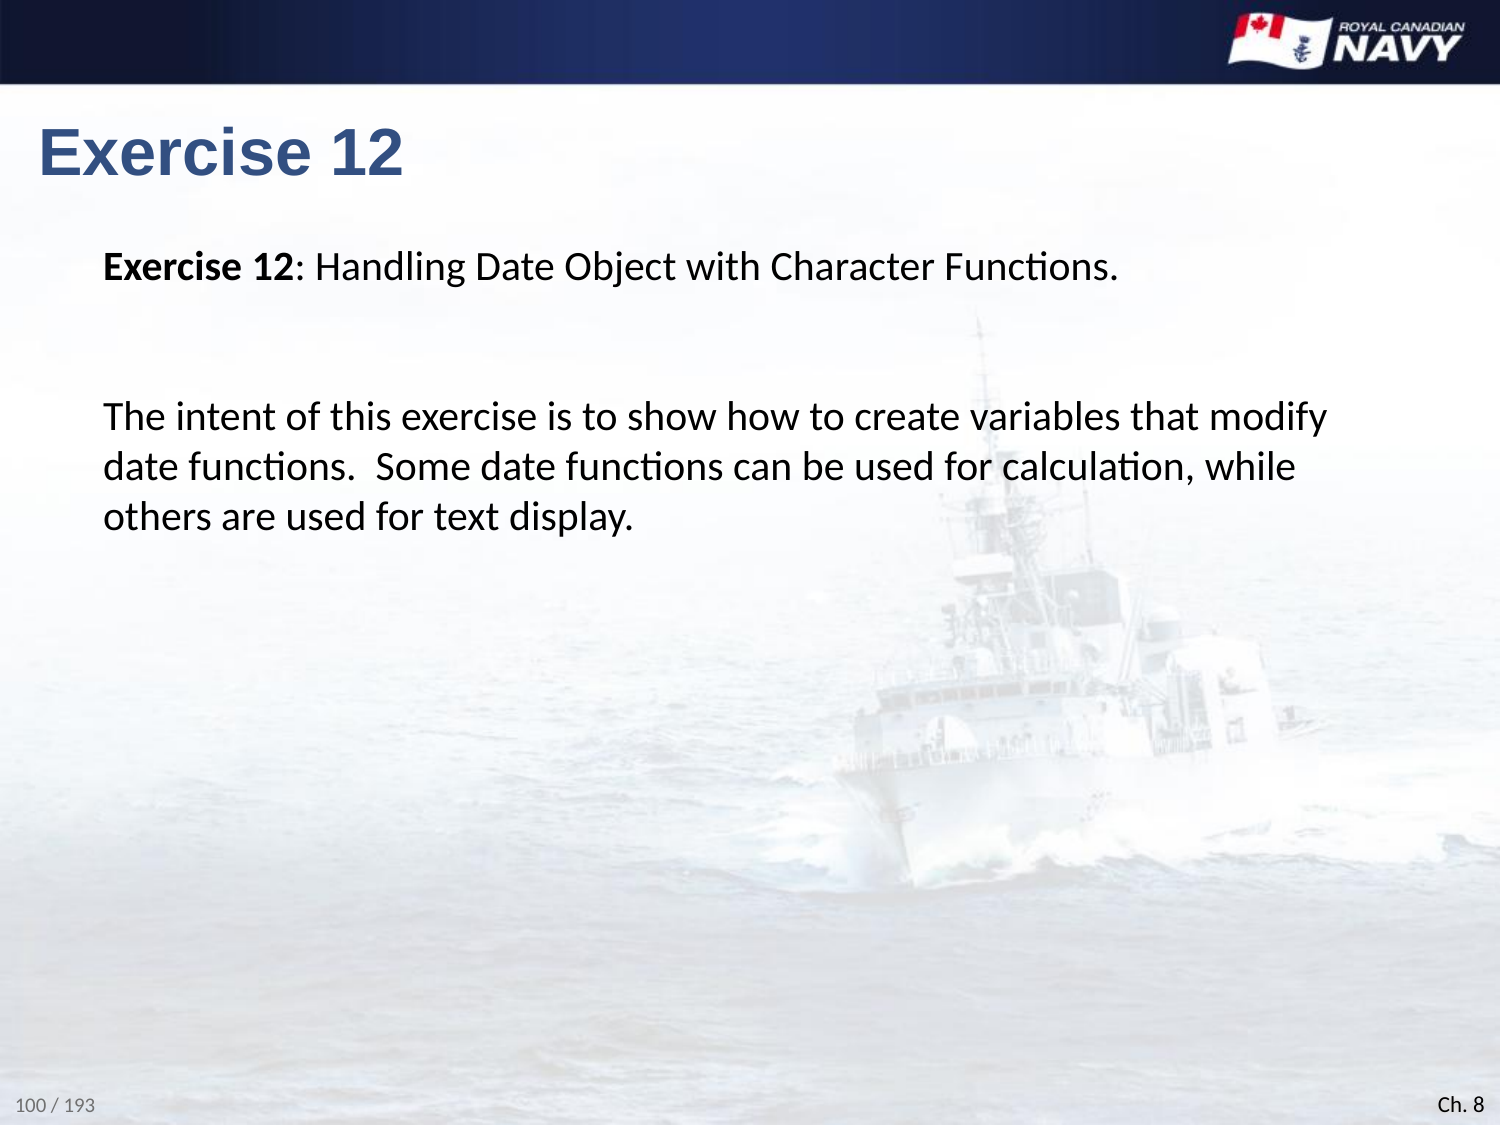

# Exercise 12
Exercise 12: Handling Date Object with Character Functions.

The intent of this exercise is to show how to create variables that modify date functions.  Some date functions can be used for calculation, while others are used for text display.
Ch. 8
100 / 193